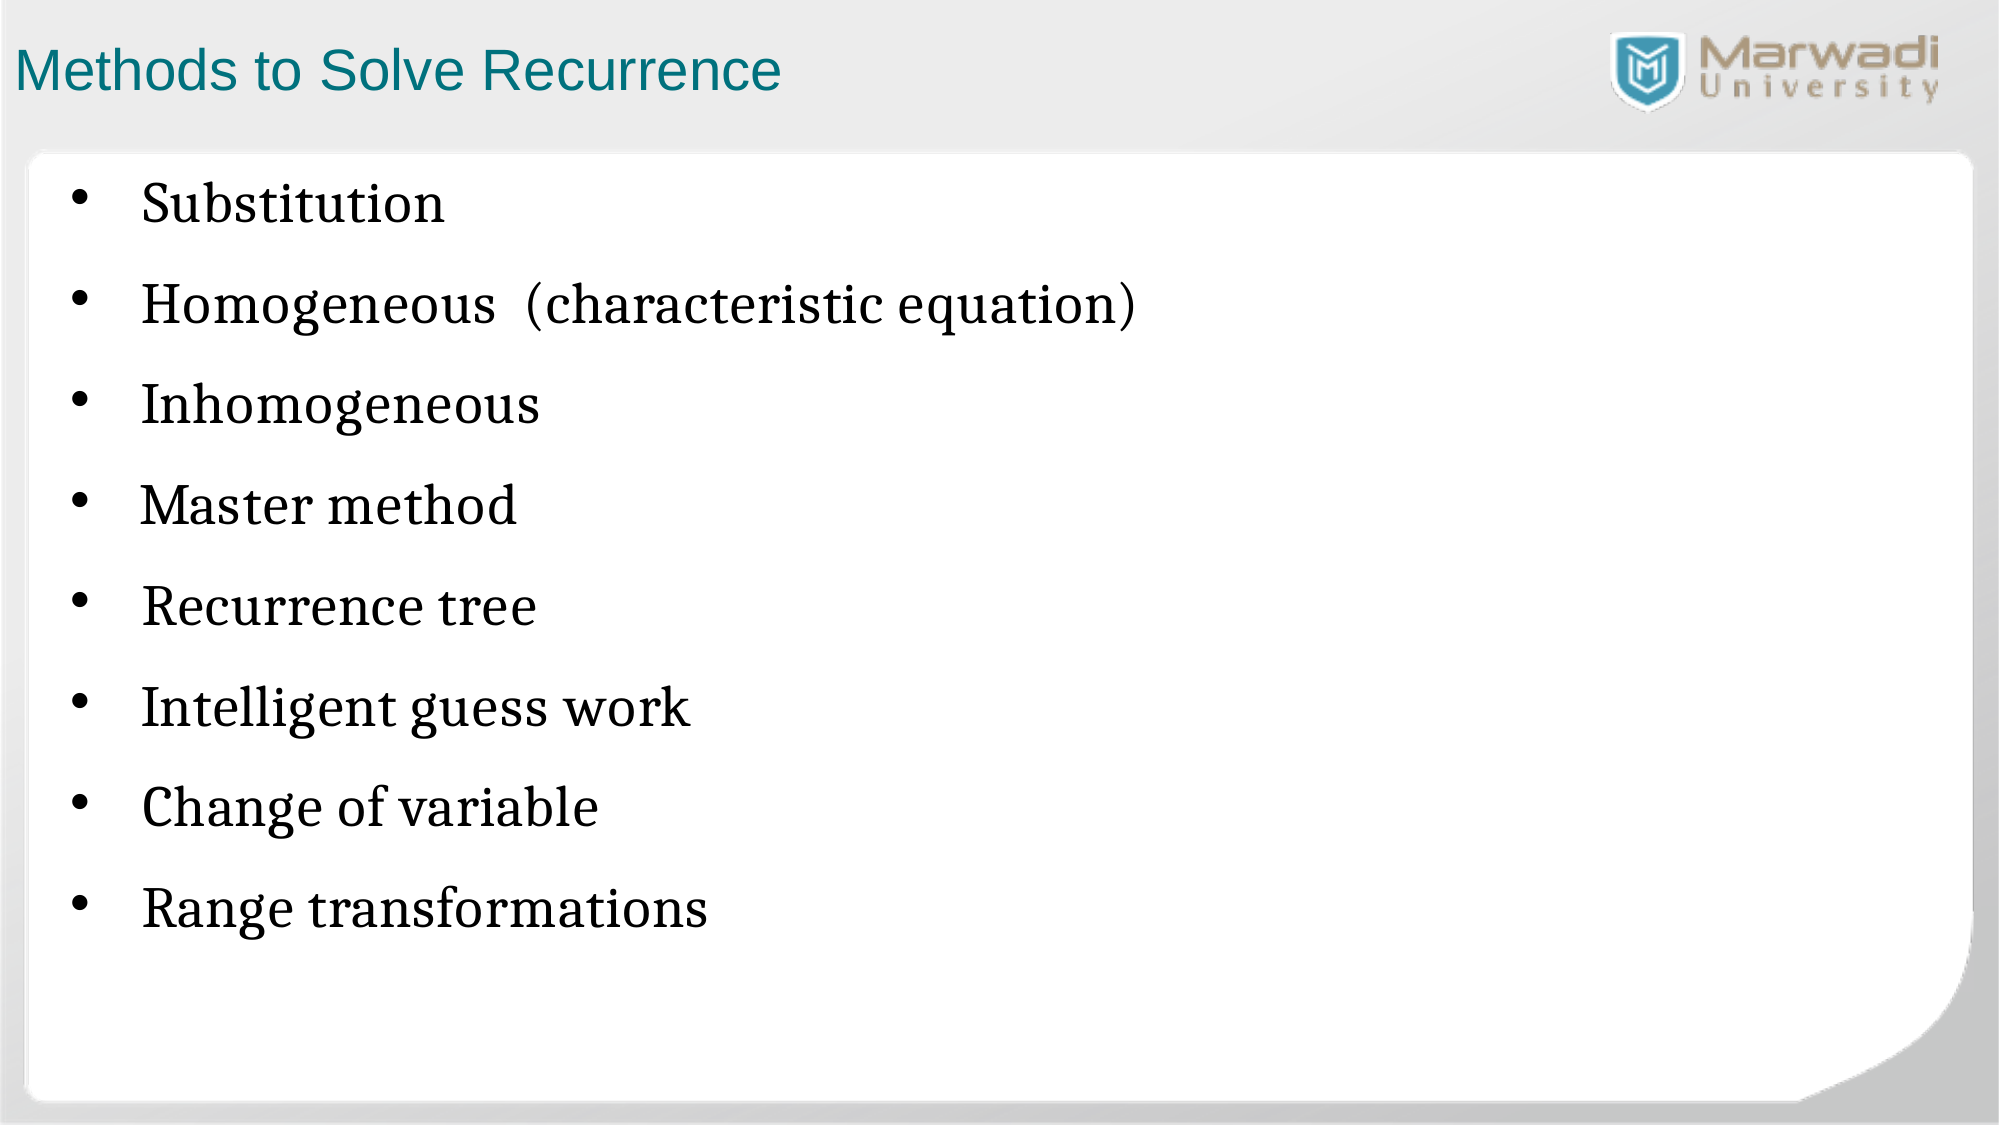

Methods to Solve Recurrence
Substitution
Homogeneous  (characteristic equation)
Inhomogeneous
Master method
Recurrence tree
Intelligent guess work
Change of variable
Range transformations